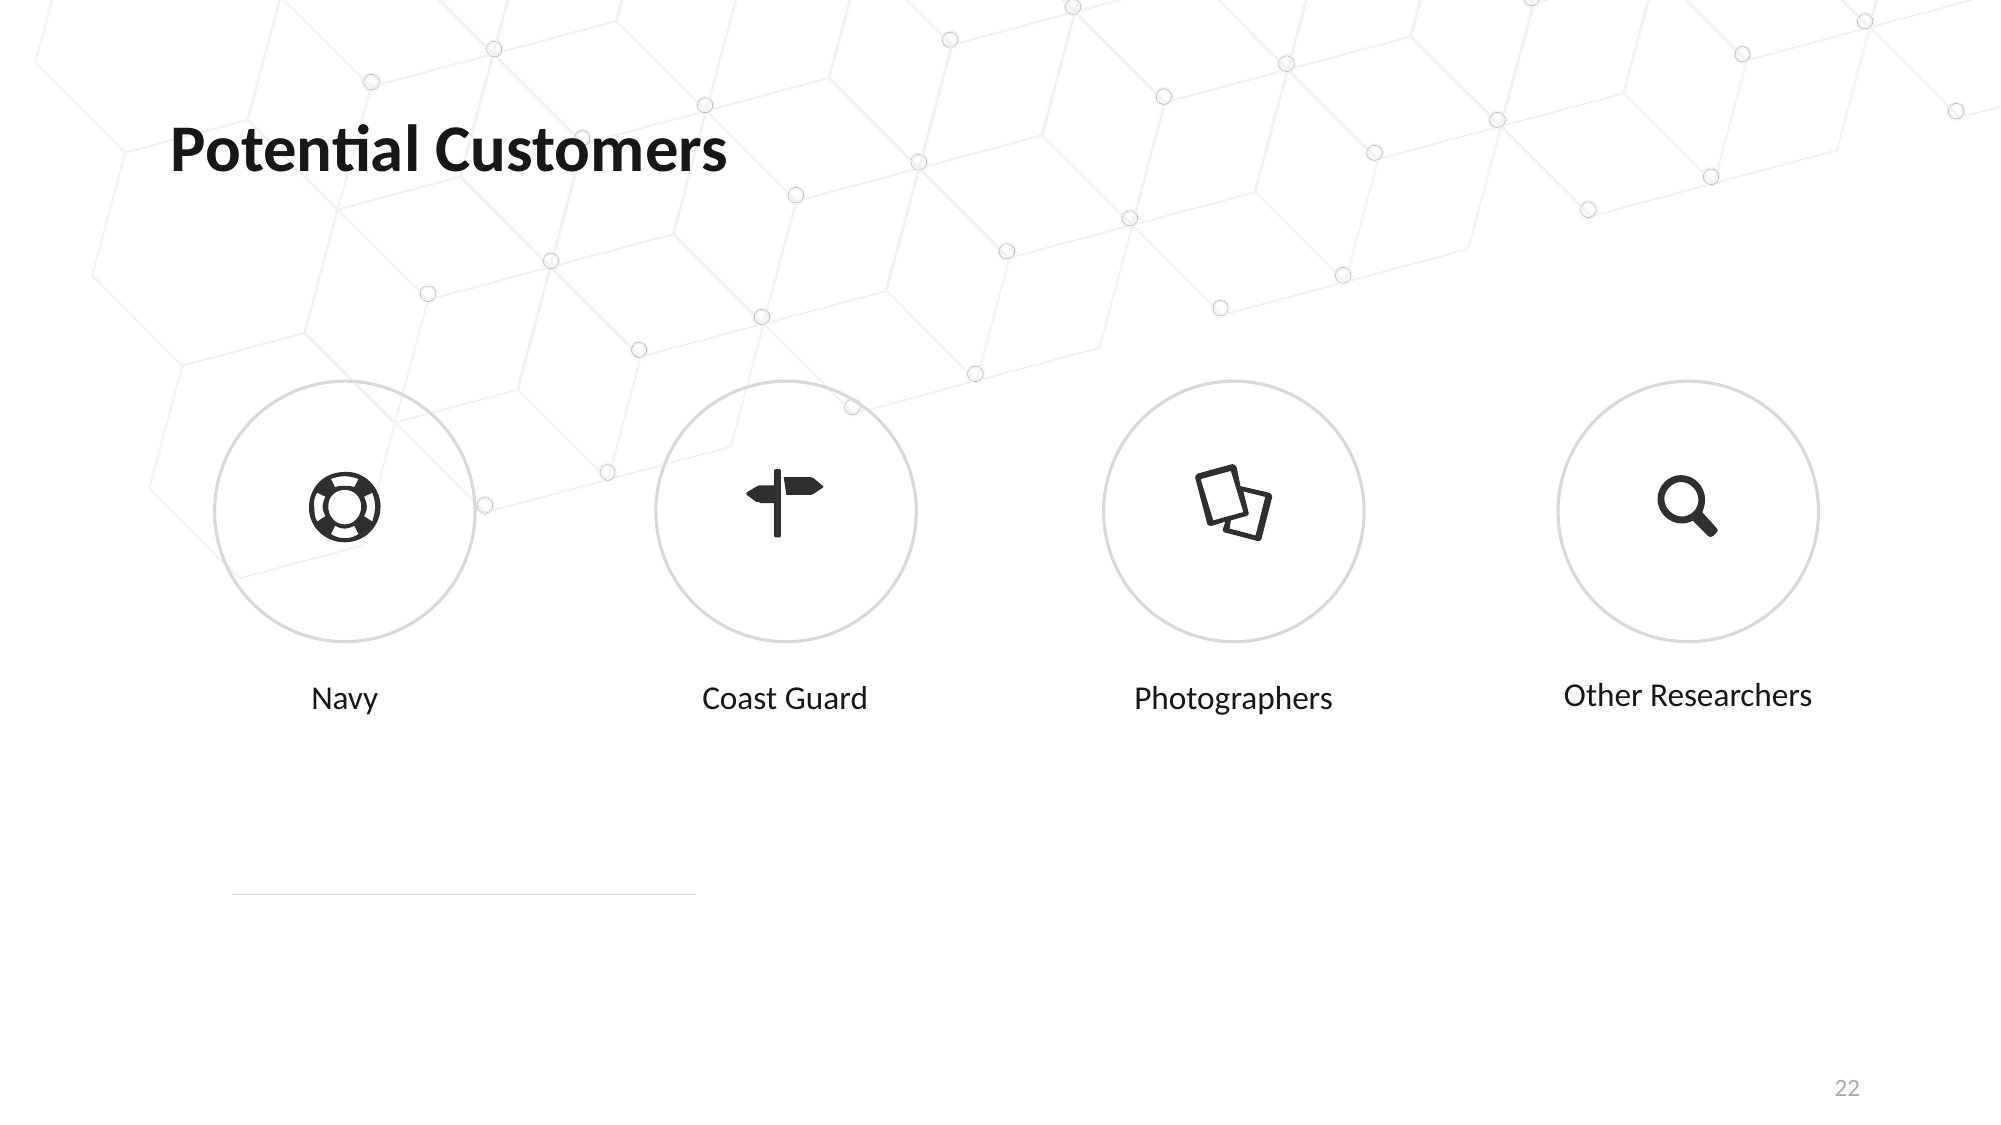

Potential Customers

Navy

Coast Guard

Photographers

Other Researchers

22